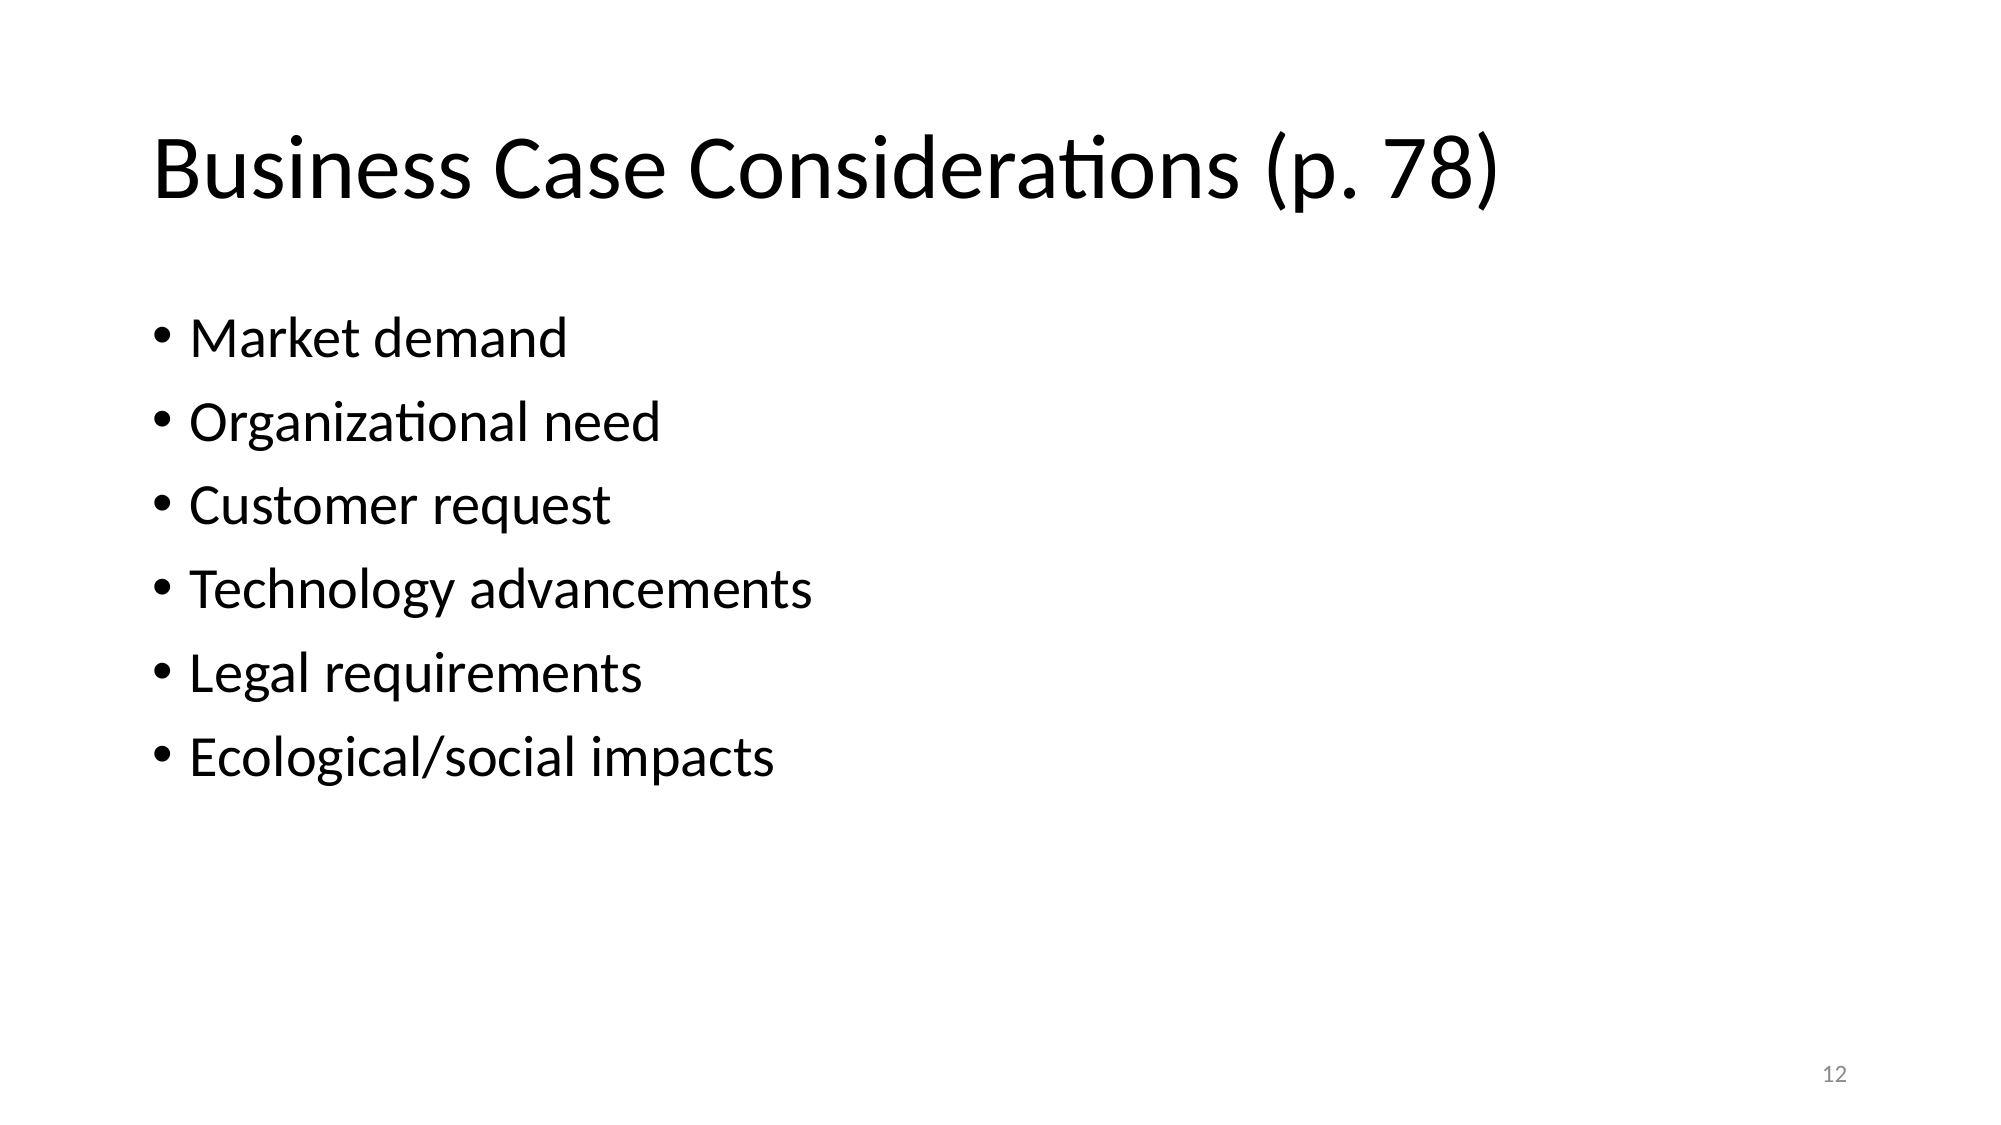

# Business Case Considerations (p. 78)
Market demand
Organizational need
Customer request
Technology advancements
Legal requirements
Ecological/social impacts
12